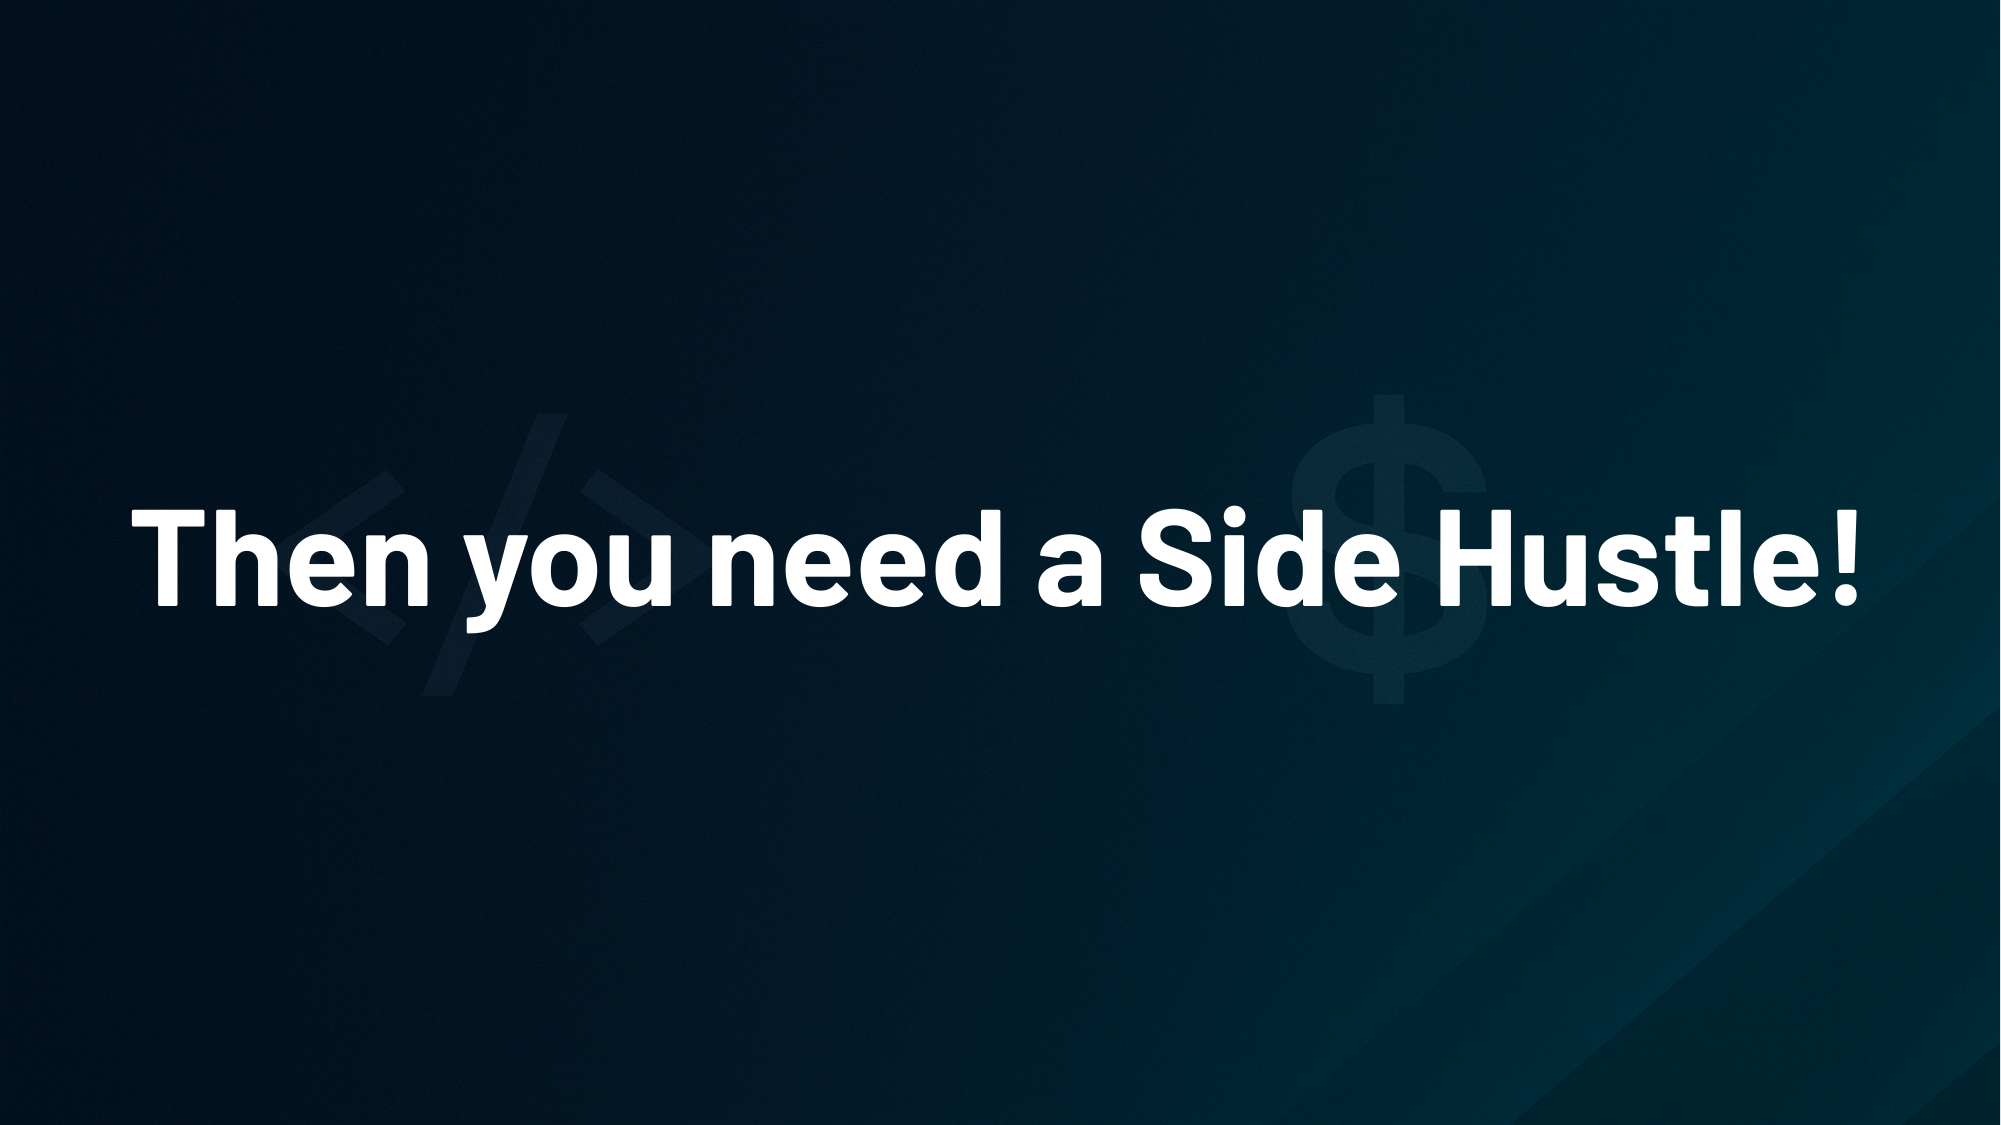

# Then you need a Side Hustle!